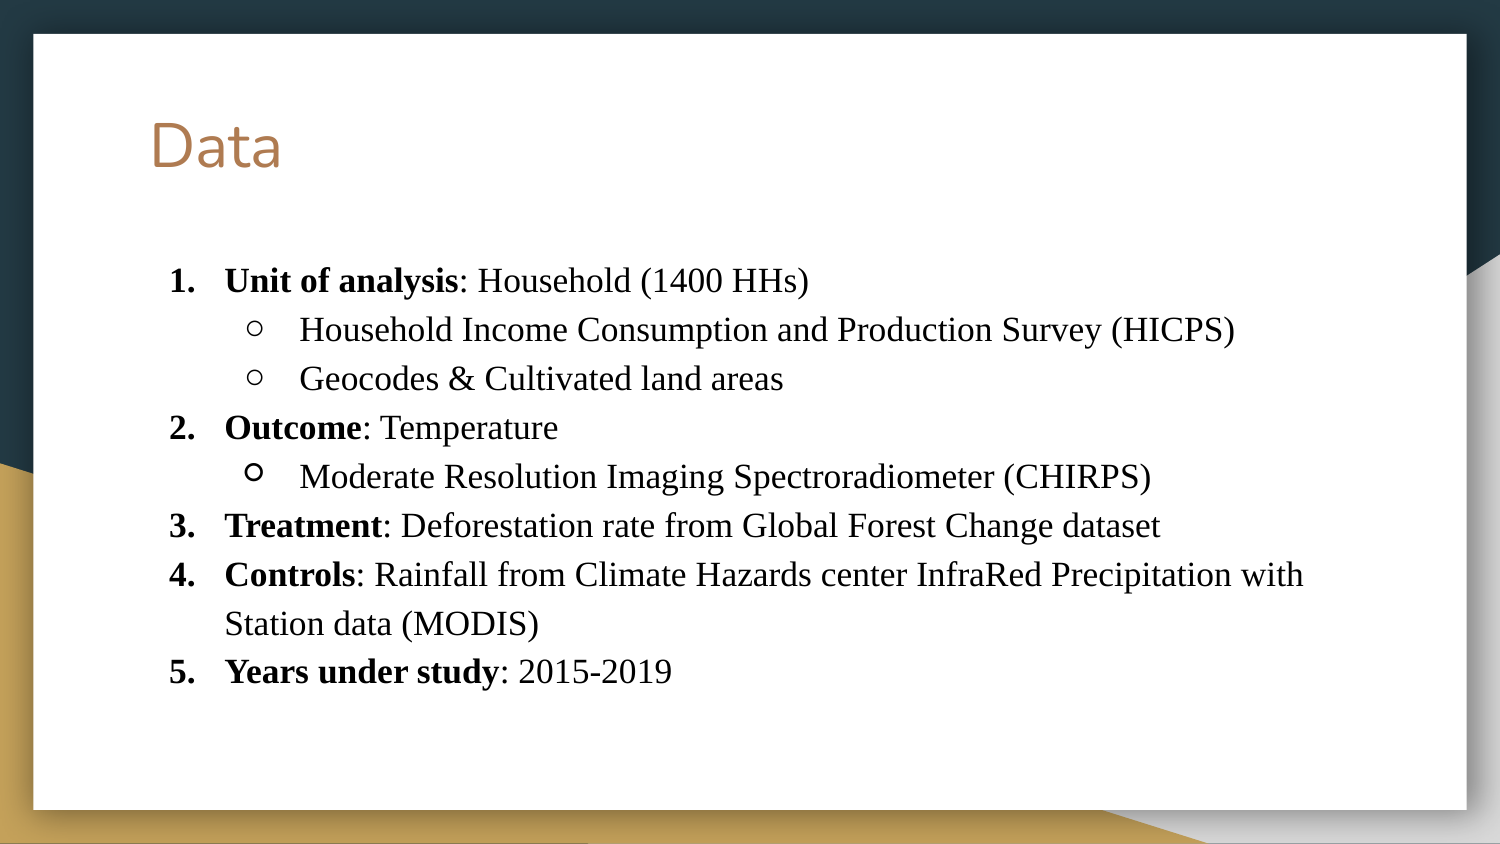

# Data
Unit of analysis: Household (1400 HHs)
Household Income Consumption and Production Survey (HICPS)
Geocodes & Cultivated land areas
Outcome: Temperature
Moderate Resolution Imaging Spectroradiometer (CHIRPS)
Treatment: Deforestation rate from Global Forest Change dataset
Controls: Rainfall from Climate Hazards center InfraRed Precipitation with Station data (MODIS)
Years under study: 2015-2019